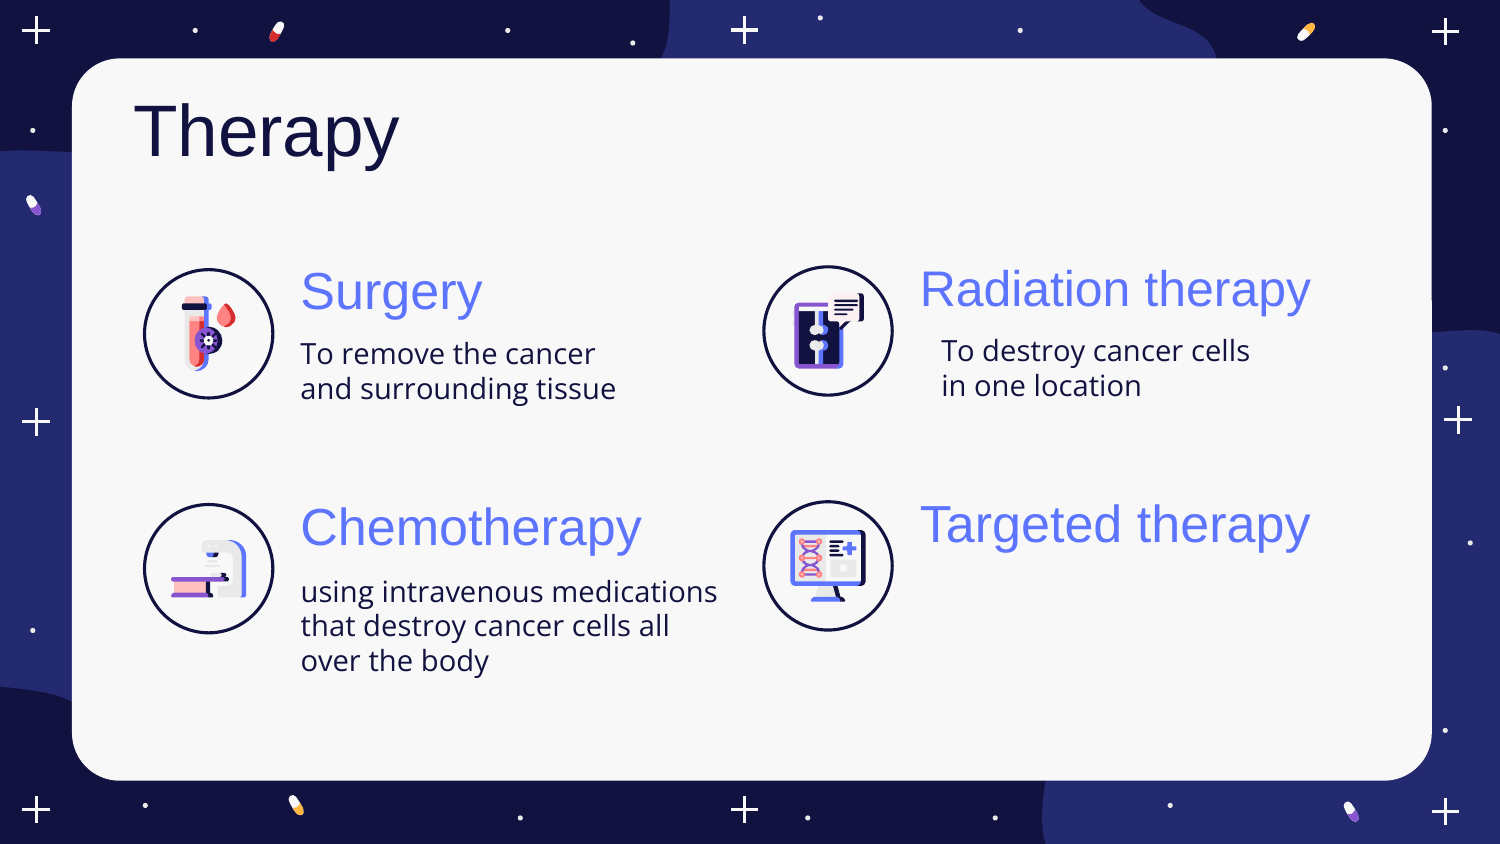

Therapy
Radiation therapy
# Surgery

To destroy cancer cells in one location
To remove the cancer and surrounding tissue
Targeted therapy
Chemotherapy

using intravenous medications that destroy cancer cells all over the body